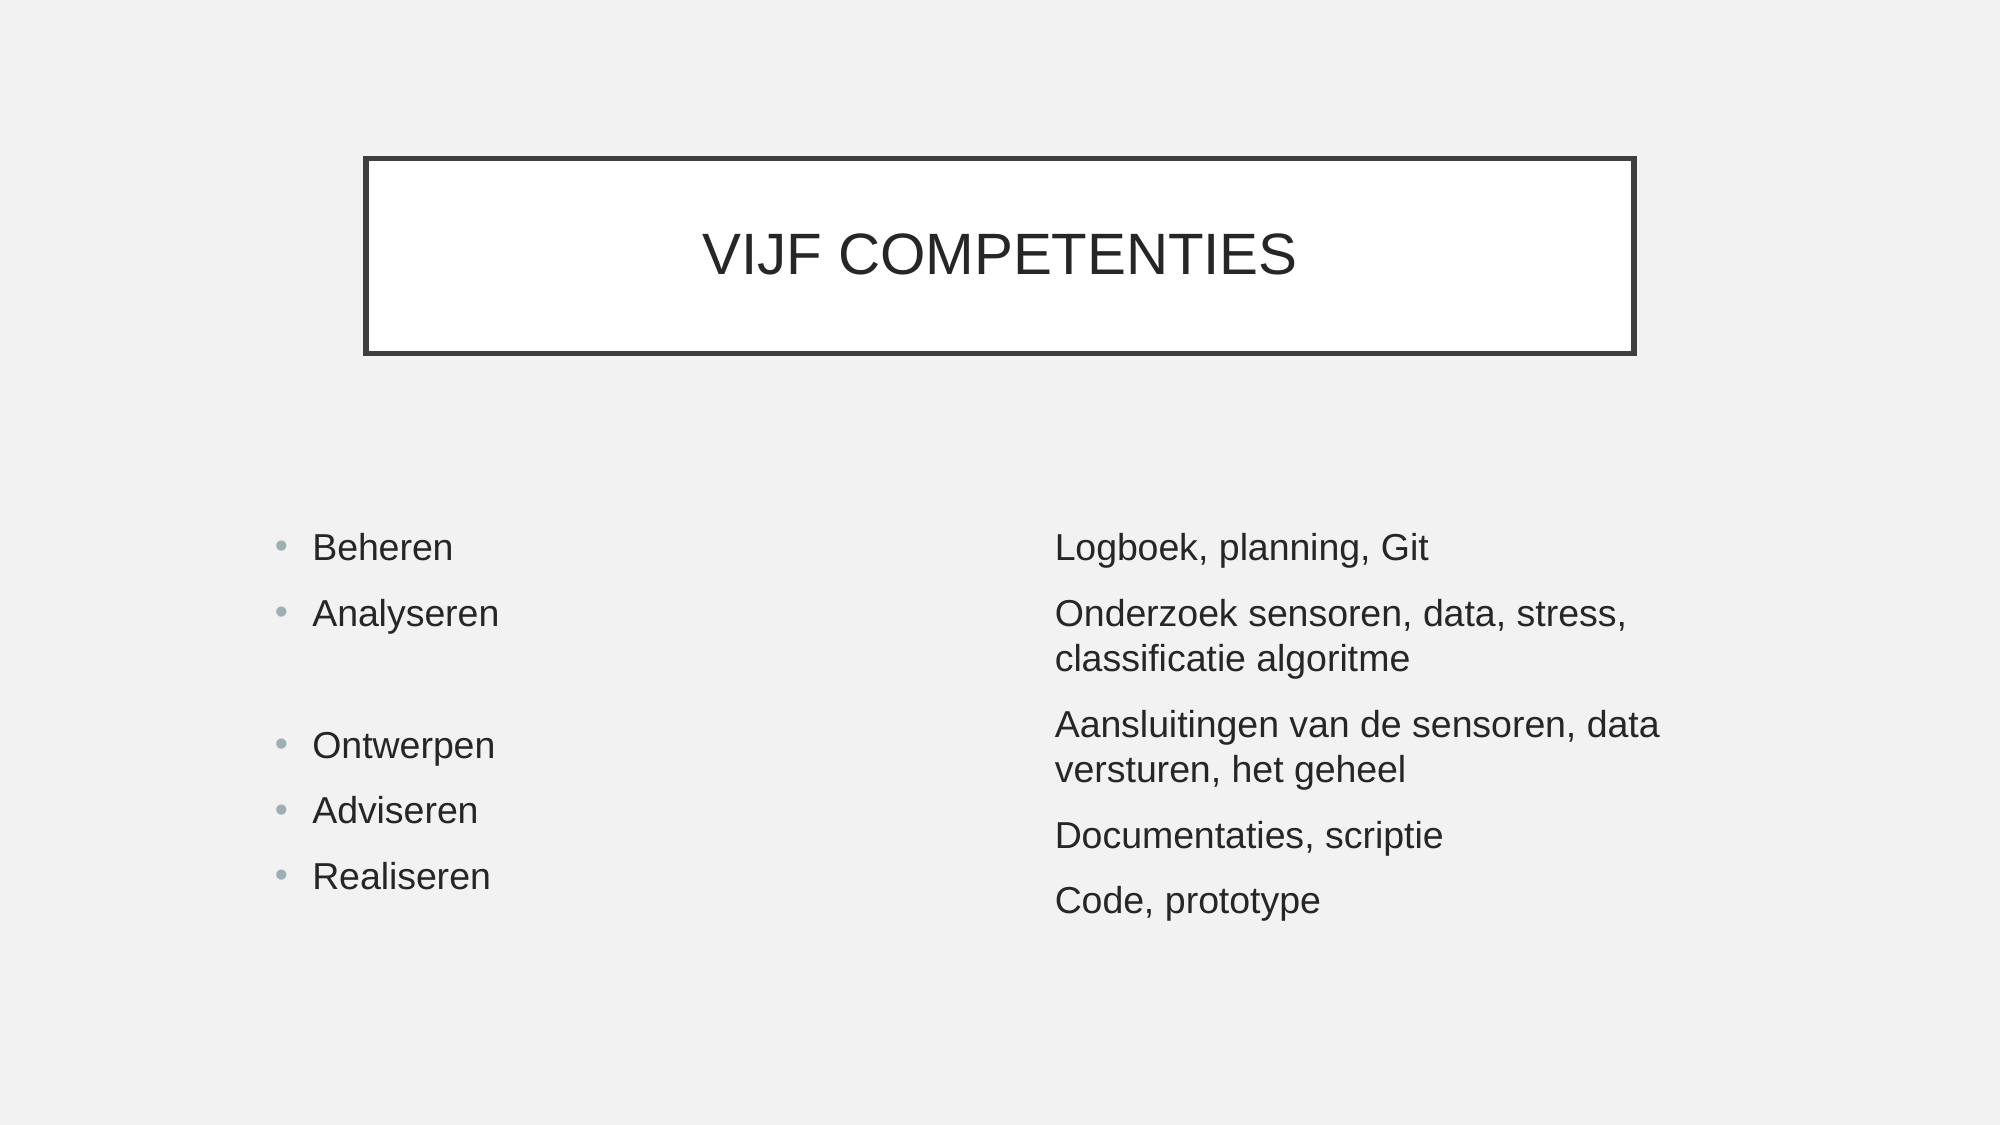

# VIJF COMPETENTIES

Beheren
Analyseren

Ontwerpen
Adviseren
Realiseren
Logboek, planning, Git
Onderzoek sensoren, data, stress, classificatie algoritme
Aansluitingen van de sensoren, data versturen, het geheel
Documentaties, scriptie
Code, prototype